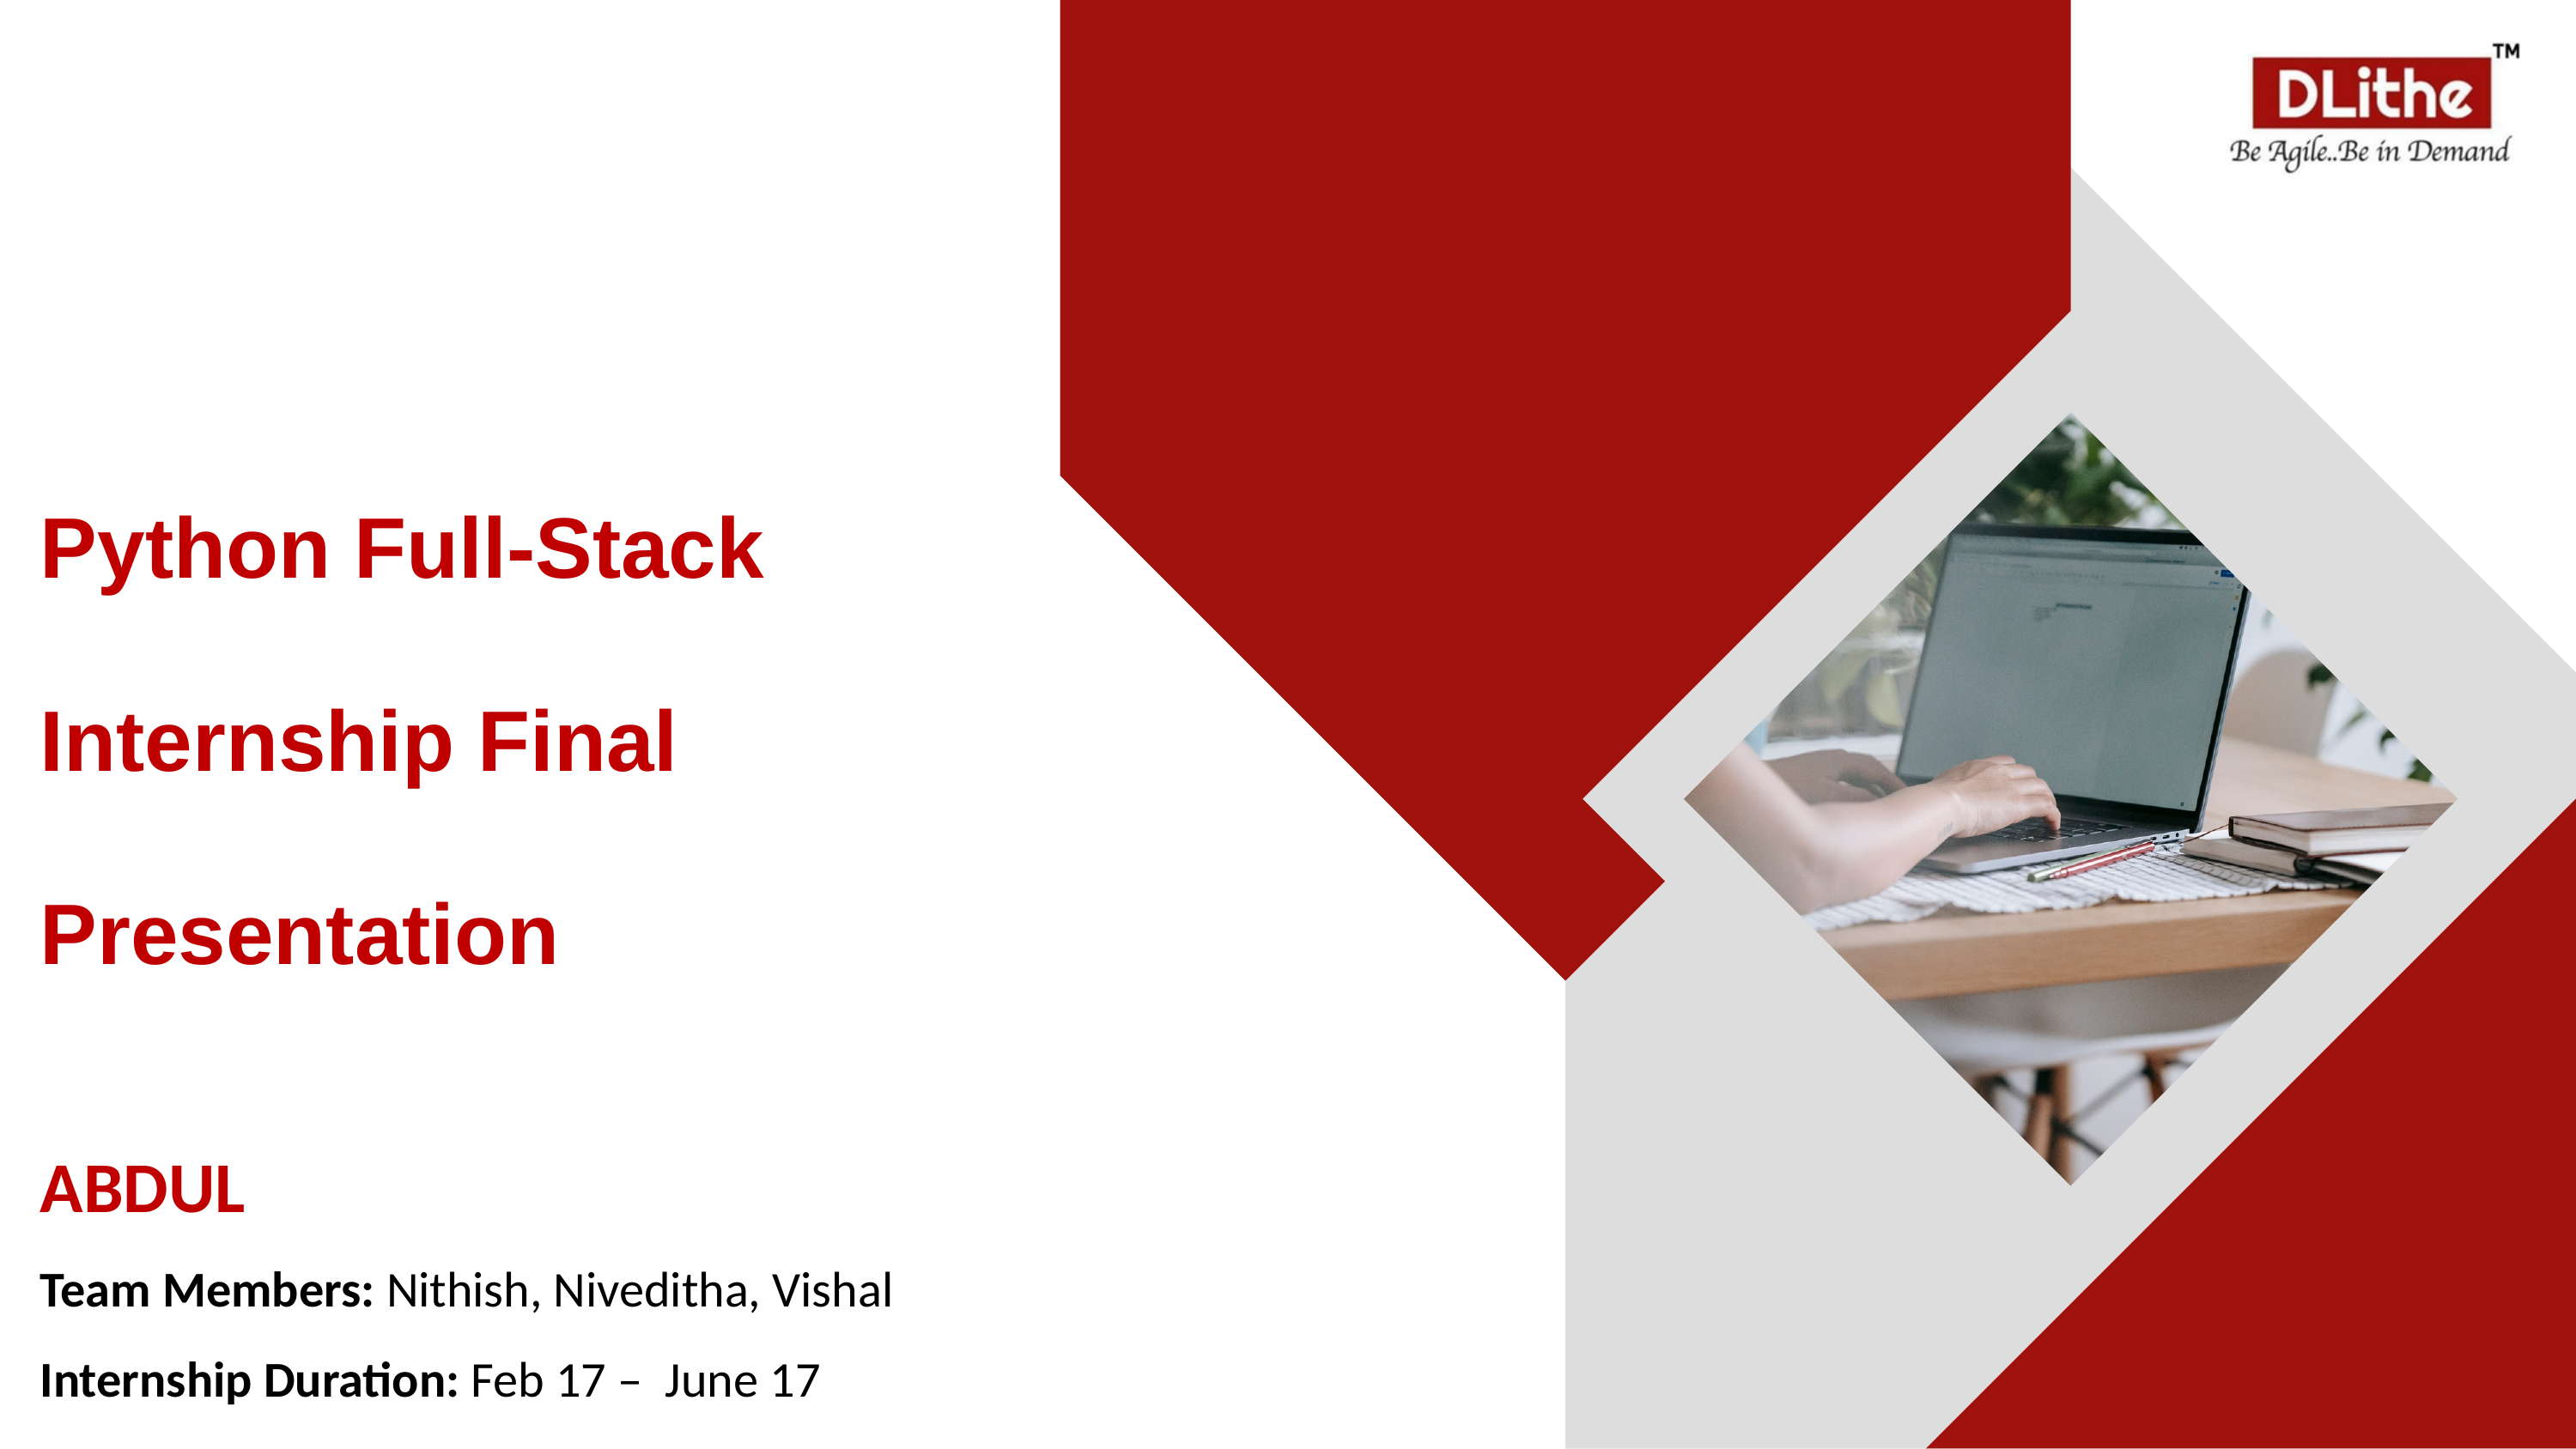

Python Full-Stack Internship Final Presentation

ABDUL
Team Members: Nithish, Niveditha, Vishal
Internship Duration: Feb 17 –  June 17